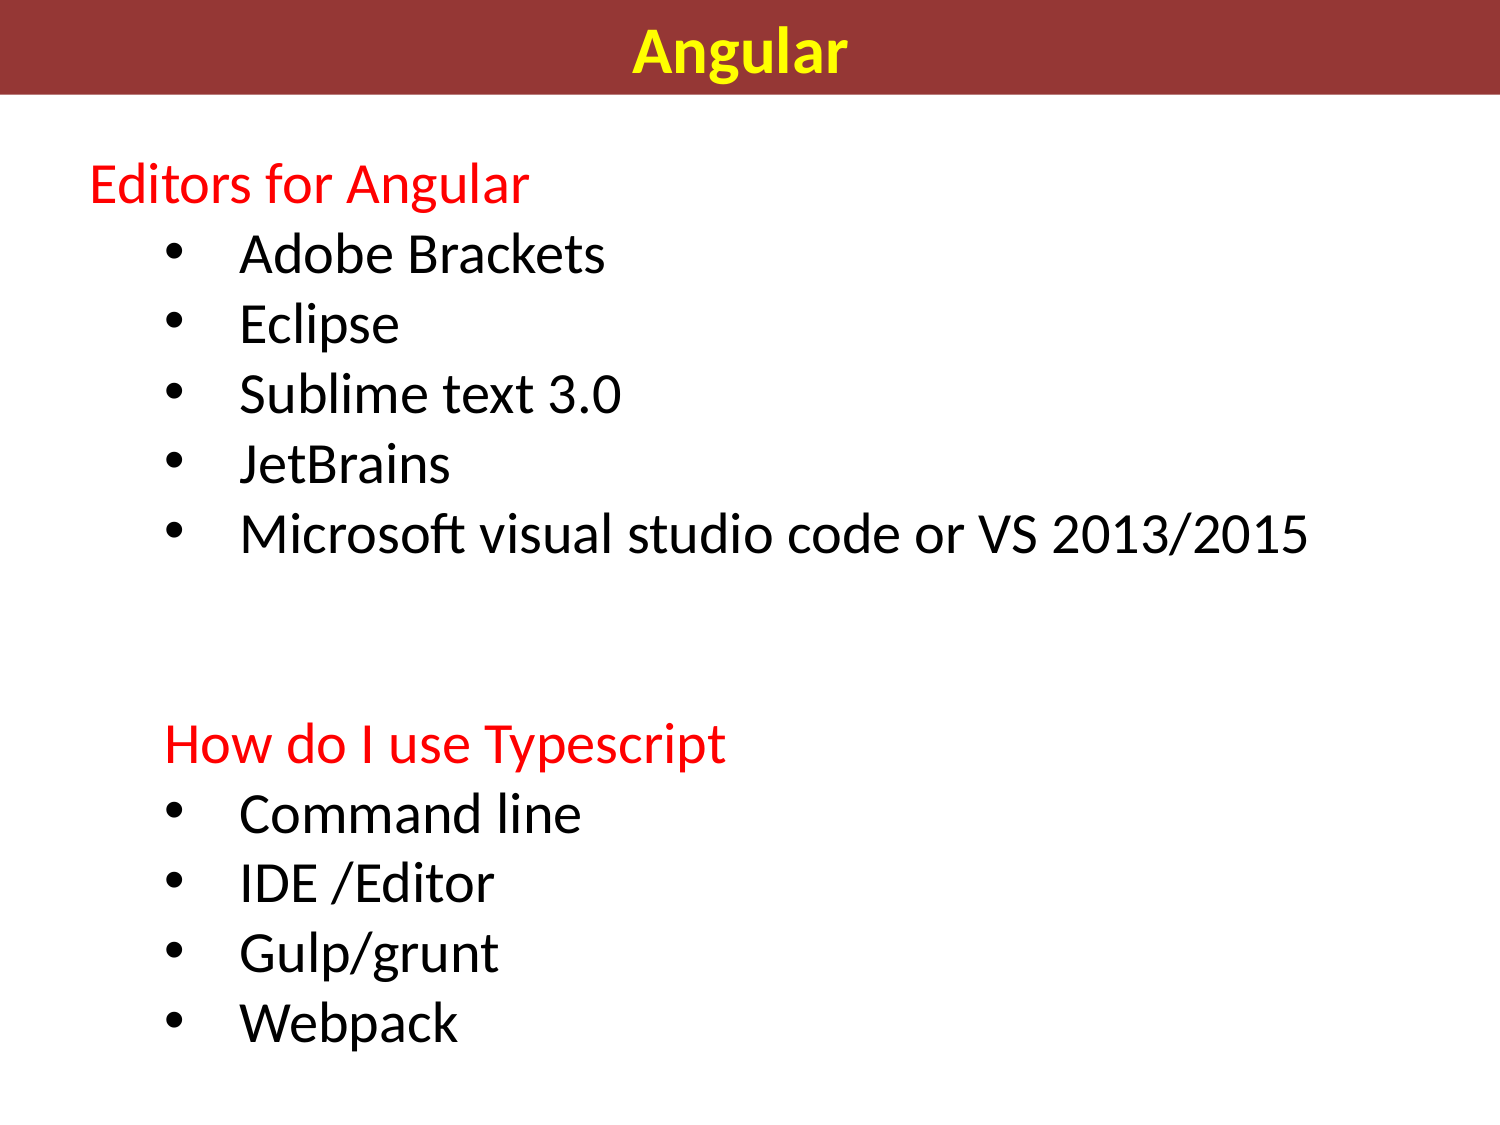

Angular
Editors for Angular
Adobe Brackets
Eclipse
Sublime text 3.0
JetBrains
Microsoft visual studio code or VS 2013/2015

How do I use Typescript
Command line
IDE /Editor
Gulp/grunt
Webpack